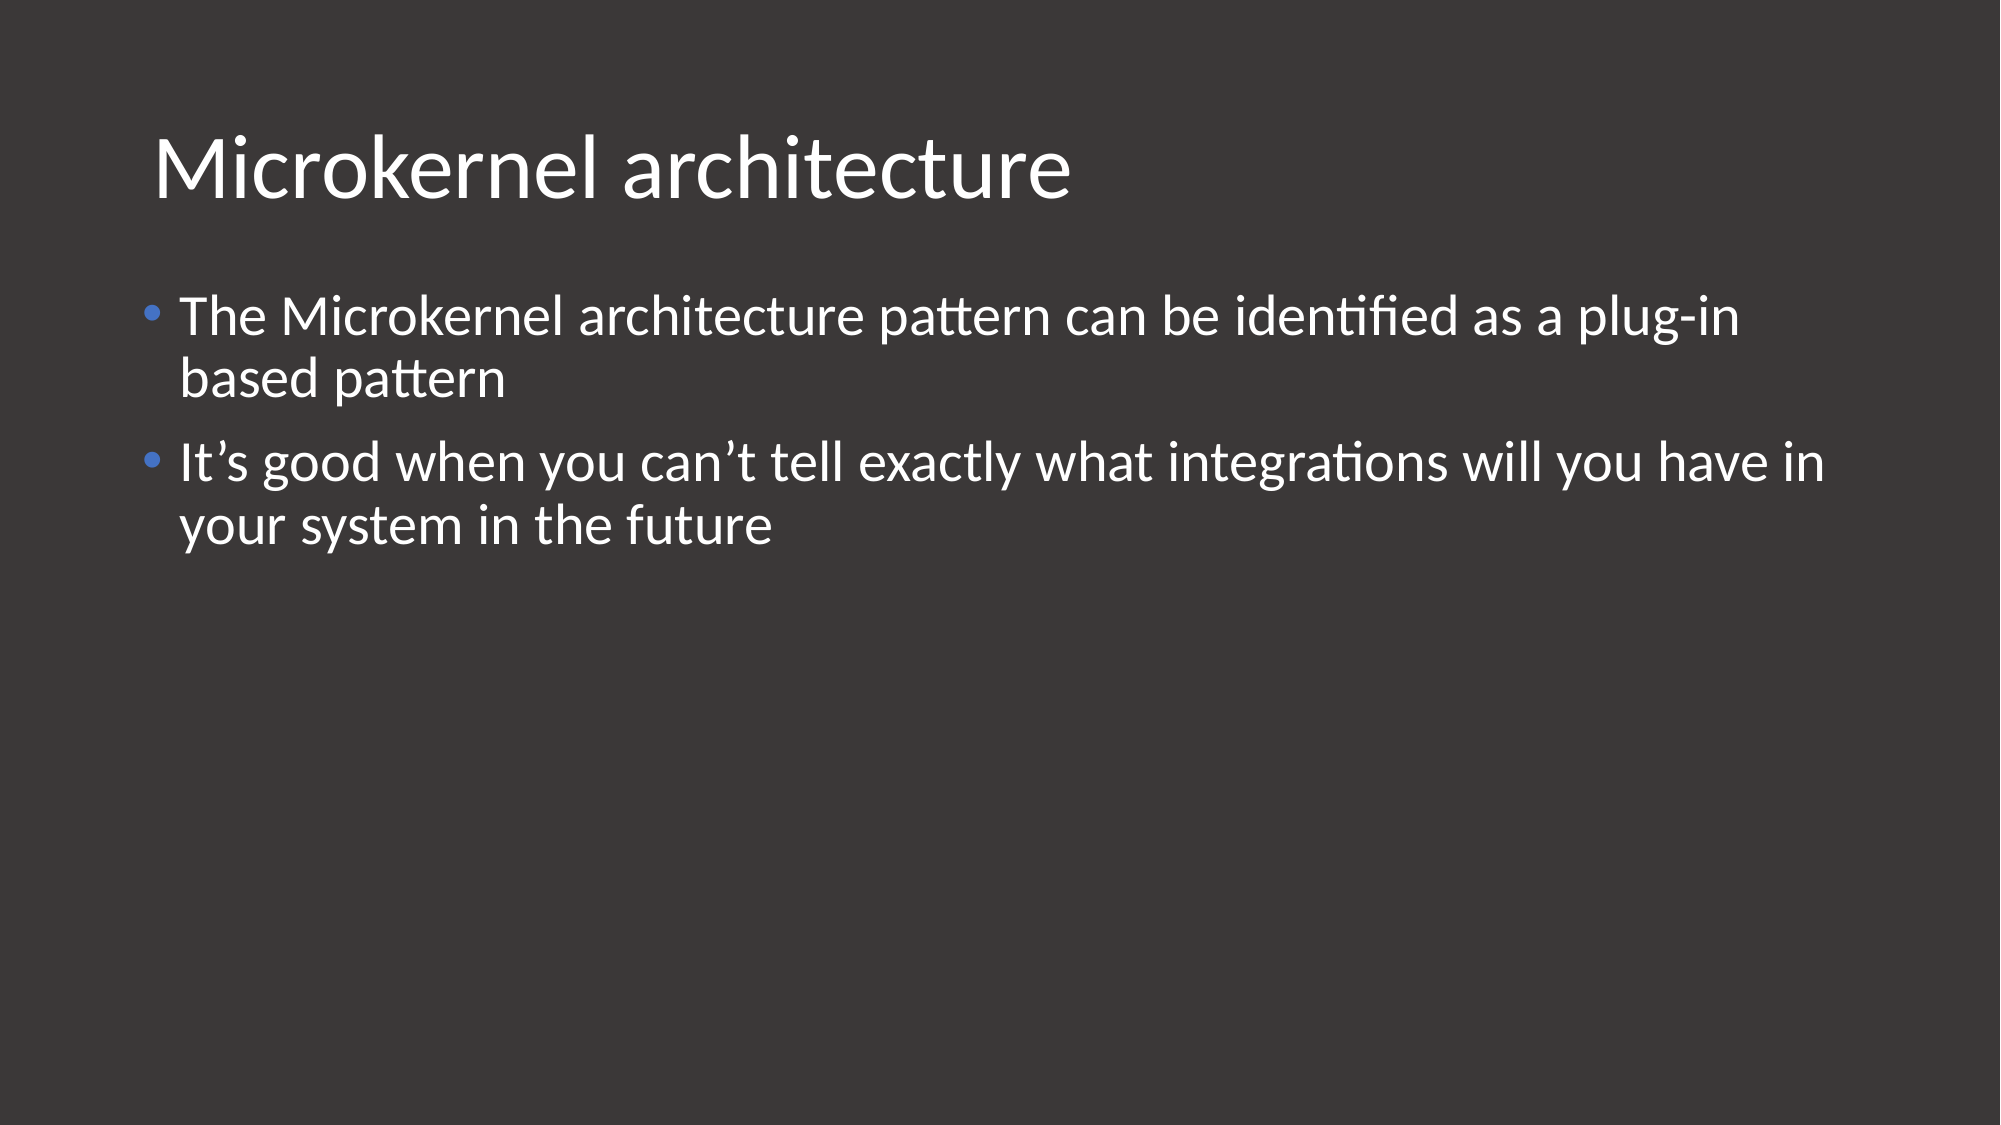

# Microkernel architecture
The Microkernel architecture pattern can be identified as a plug-in based pattern
It’s good when you can’t tell exactly what integrations will you have in your system in the future